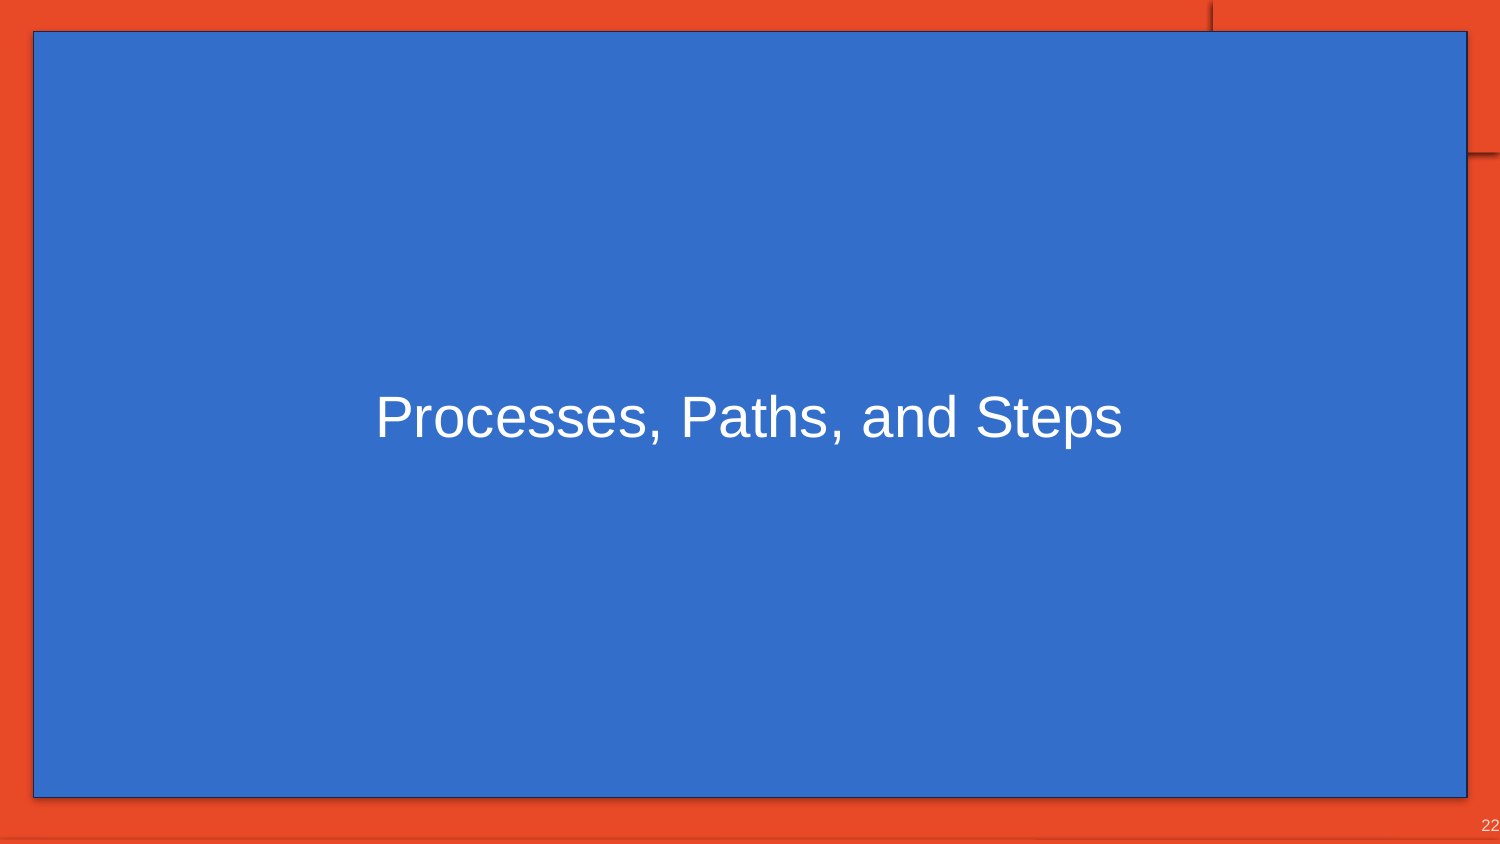

Processes, Paths, and Steps
# Slide layouts

22